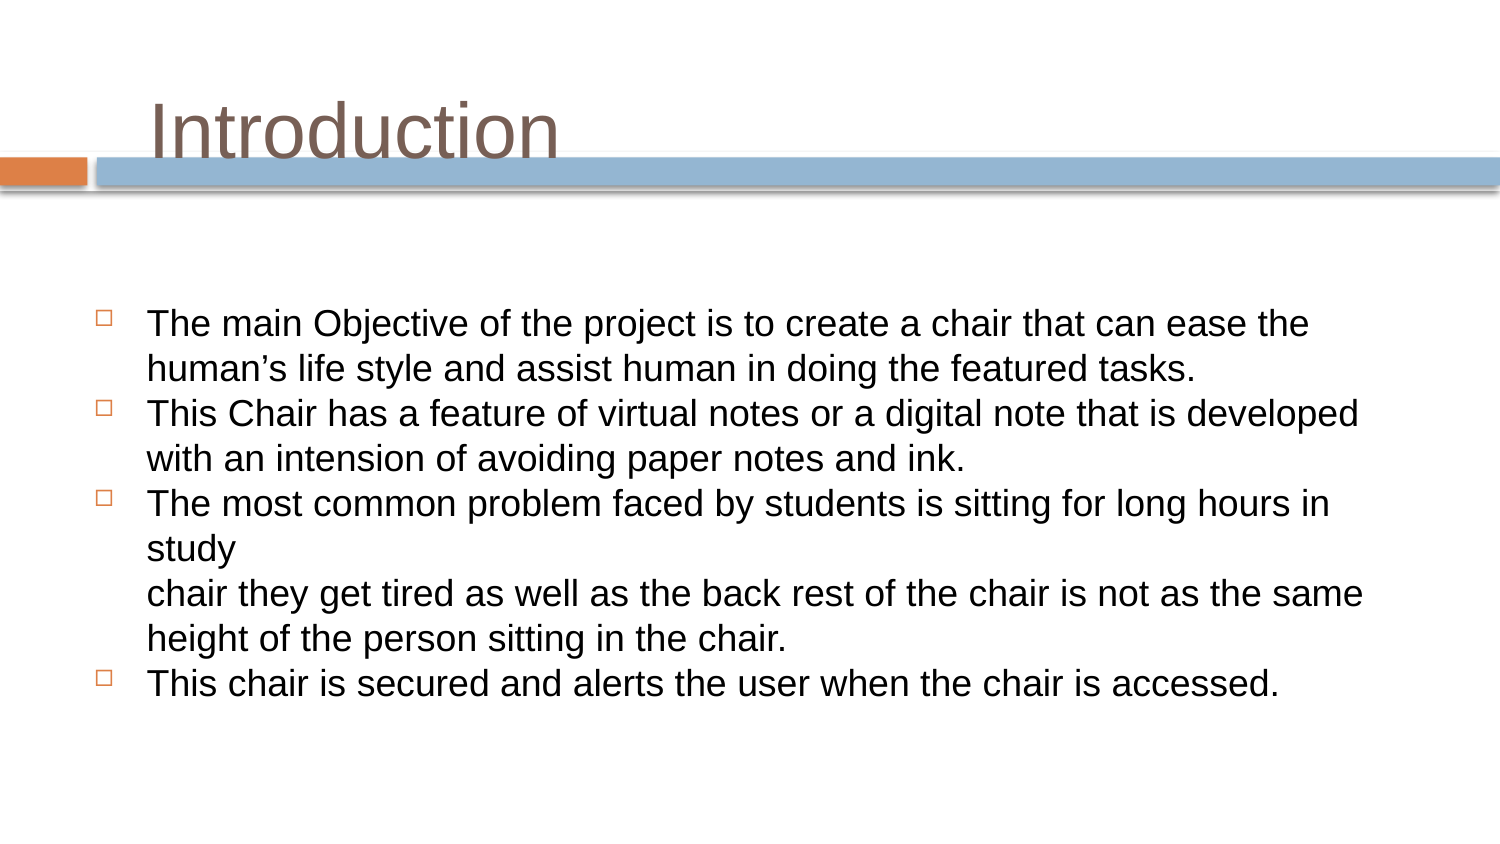

# Introduction
The main Objective of the project is to create a chair that can ease the human’s life style and assist human in doing the featured tasks.
This Chair has a feature of virtual notes or a digital note that is developed with an intension of avoiding paper notes and ink.
The most common problem faced by students is sitting for long hours in study
chair they get tired as well as the back rest of the chair is not as the same height of the person sitting in the chair.
This chair is secured and alerts the user when the chair is accessed.